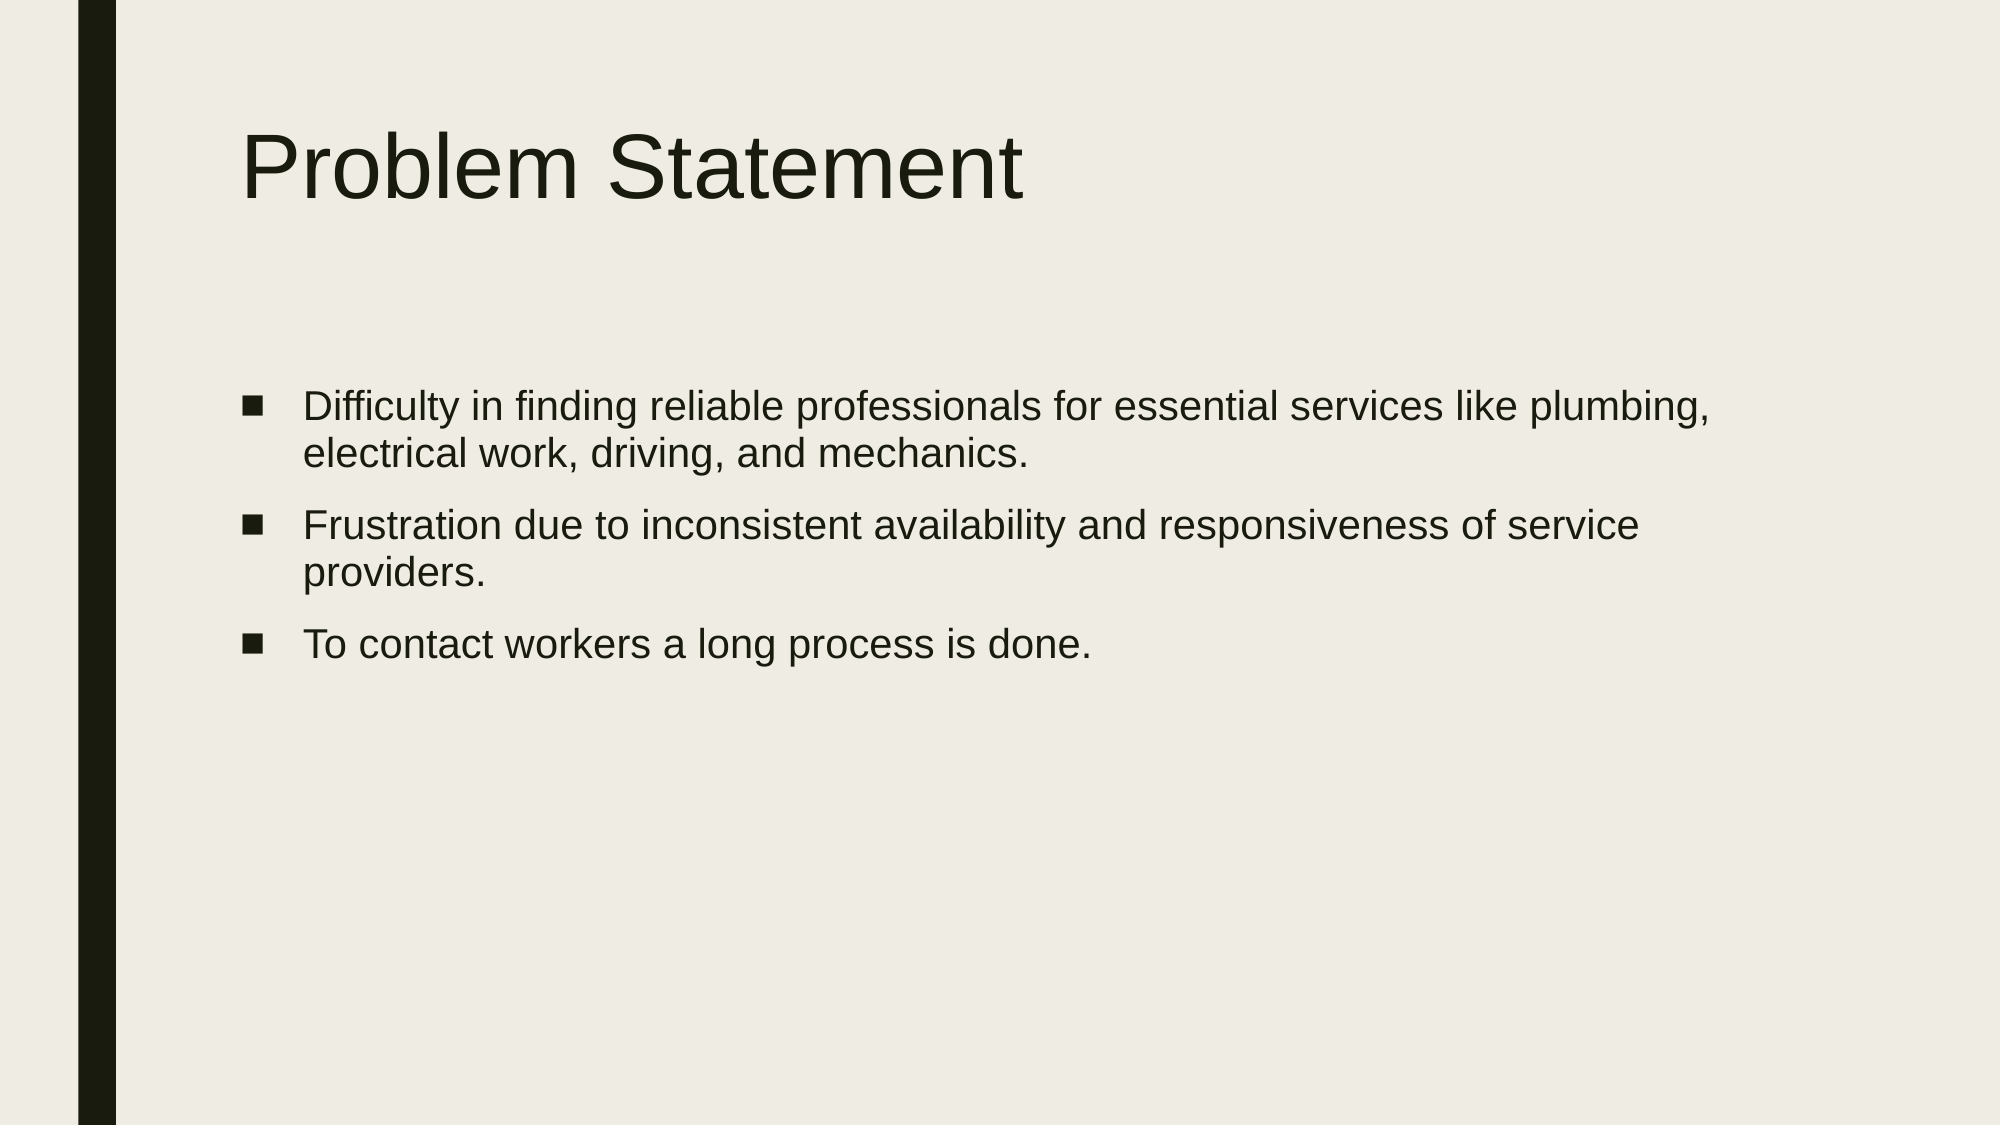

# Problem Statement
Difficulty in finding reliable professionals for essential services like plumbing, electrical work, driving, and mechanics.
Frustration due to inconsistent availability and responsiveness of service providers.
To contact workers a long process is done.